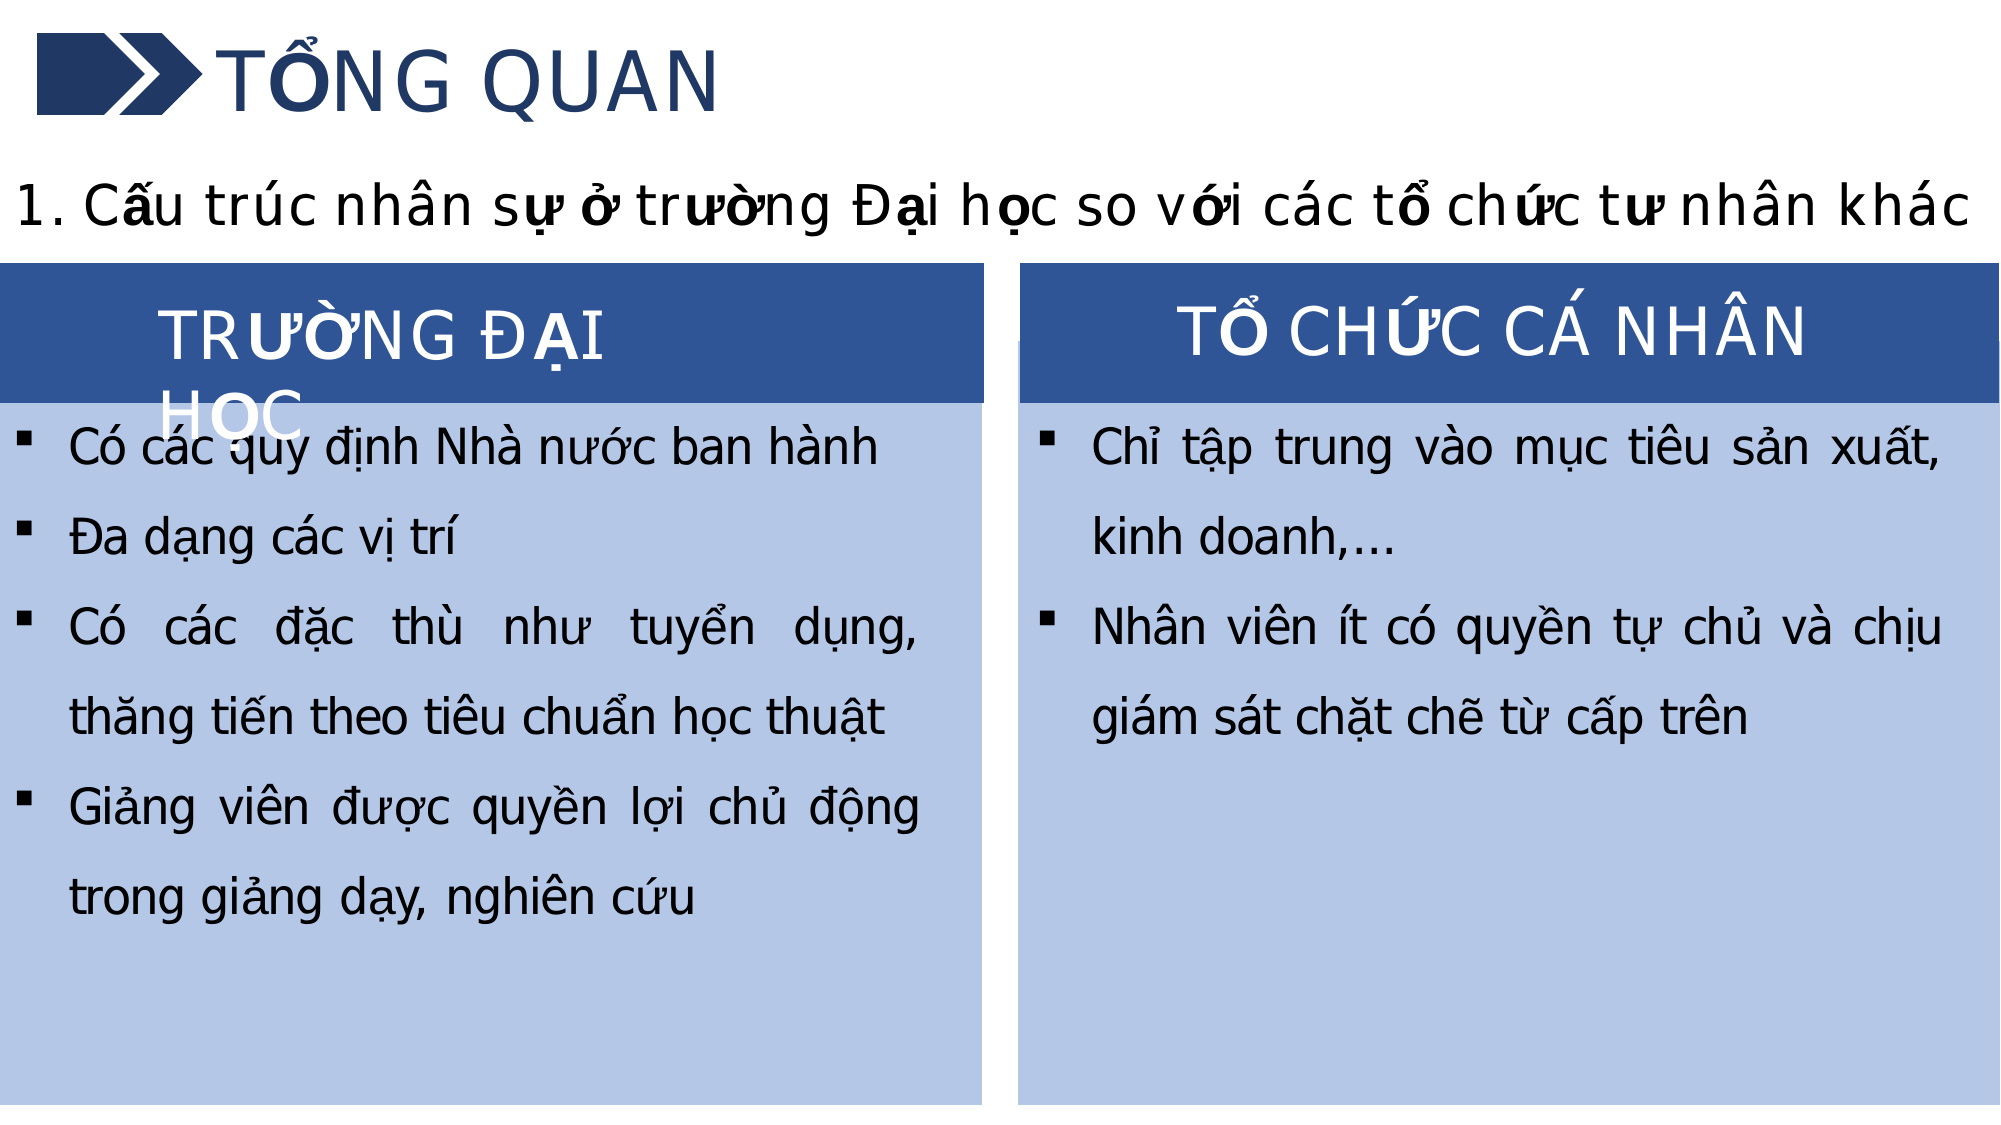

TỔNG QUAN

1. Cấu trúc nhân sự ở trường Đại học so với các tổ chức tư nhân khác

TỔ CHỨC CÁ NHÂN
TRƯỜNG ĐẠI HỌC

Có các quy định Nhà nước ban hành
Đa dạng các vị trí
Có các đặc thù như tuyển dụng, thăng tiến theo tiêu chuẩn học thuật
Giảng viên được quyền lợi chủ động trong giảng dạy, nghiên cứu
Chỉ tập trung vào mục tiêu sản xuất, kinh doanh,...
Nhân viên ít có quyền tự chủ và chịu giám sát chặt chẽ từ cấp trên